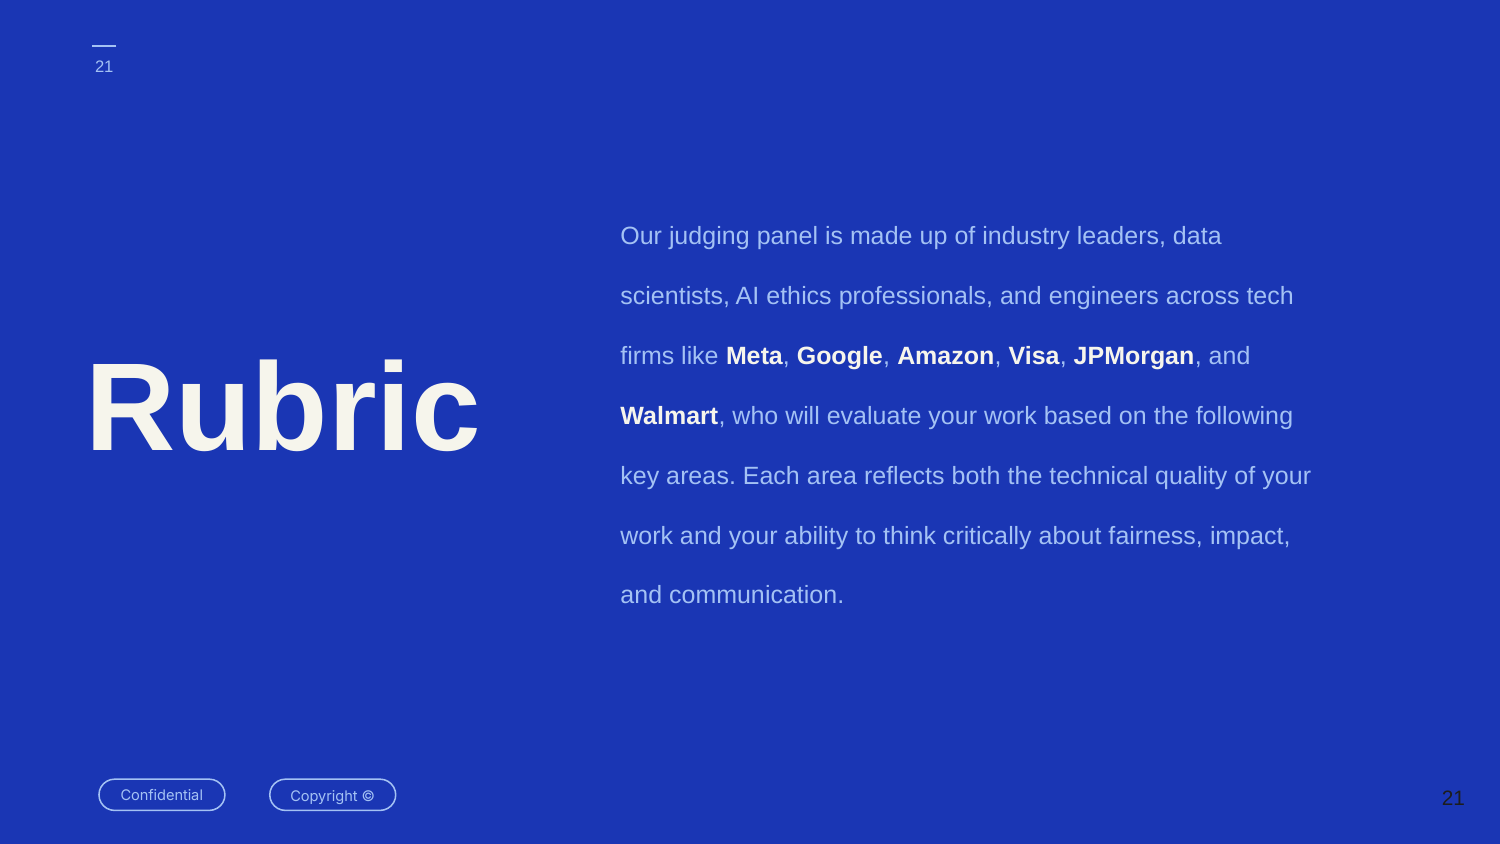

Our judging panel is made up of industry leaders, data scientists, AI ethics professionals, and engineers across tech firms like Meta, Google, Amazon, Visa, JPMorgan, and Walmart, who will evaluate your work based on the following key areas. Each area reflects both the technical quality of your work and your ability to think critically about fairness, impact, and communication.

# Rubric
21